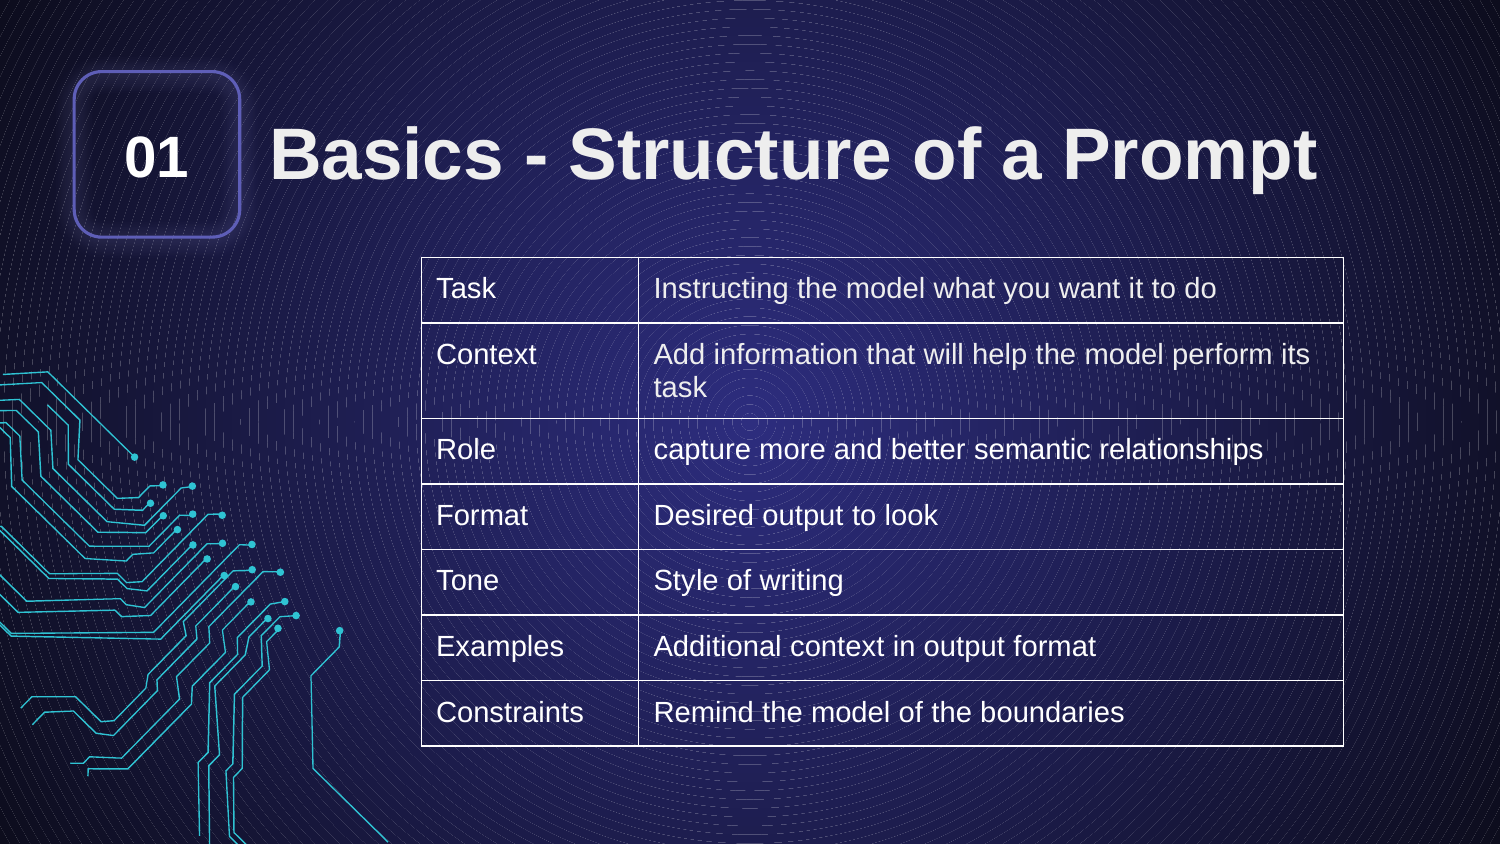

Basics - Structure of a Prompt
01
| Task | Instructing the model what you want it to do |
| --- | --- |
| Context | Add information that will help the model perform its task |
| Role | capture more and better semantic relationships |
| Format | Desired output to look |
| Tone | Style of writing |
| Examples | Additional context in output format |
| Constraints | Remind the model of the boundaries |